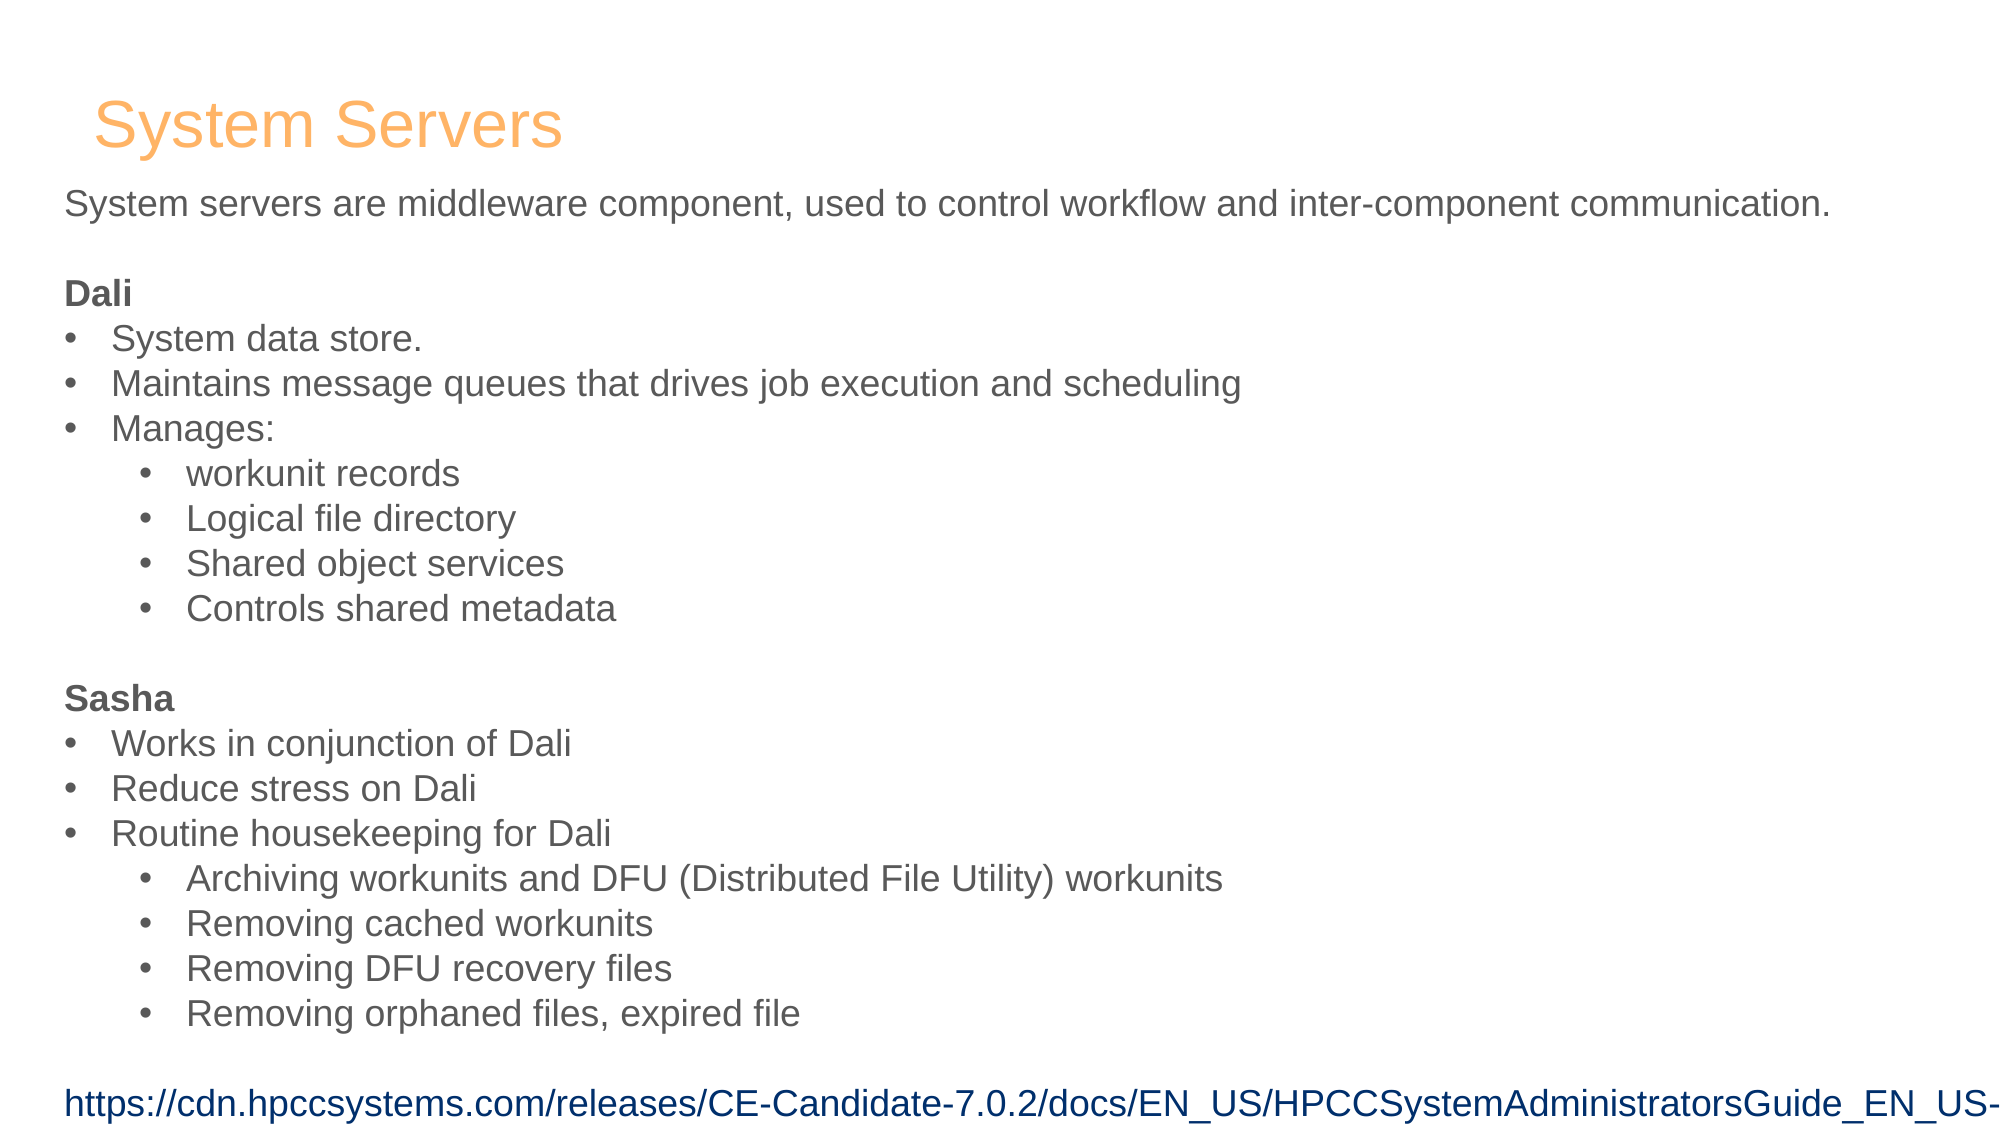

System Servers
System servers are middleware component, used to control workflow and inter-component communication.

Dali
System data store.
Maintains message queues that drives job execution and scheduling
Manages:
workunit records
Logical file directory
Shared object services
Controls shared metadata

Sasha
Works in conjunction of Dali
Reduce stress on Dali
Routine housekeeping for Dali
Archiving workunits and DFU (Distributed File Utility) workunits
Removing cached workunits
Removing DFU recovery files
Removing orphaned files, expired file

https://cdn.hpccsystems.com/releases/CE-Candidate-7.0.2/docs/EN_US/HPCCSystemAdministratorsGuide_EN_US-7.0.2-1.pdf